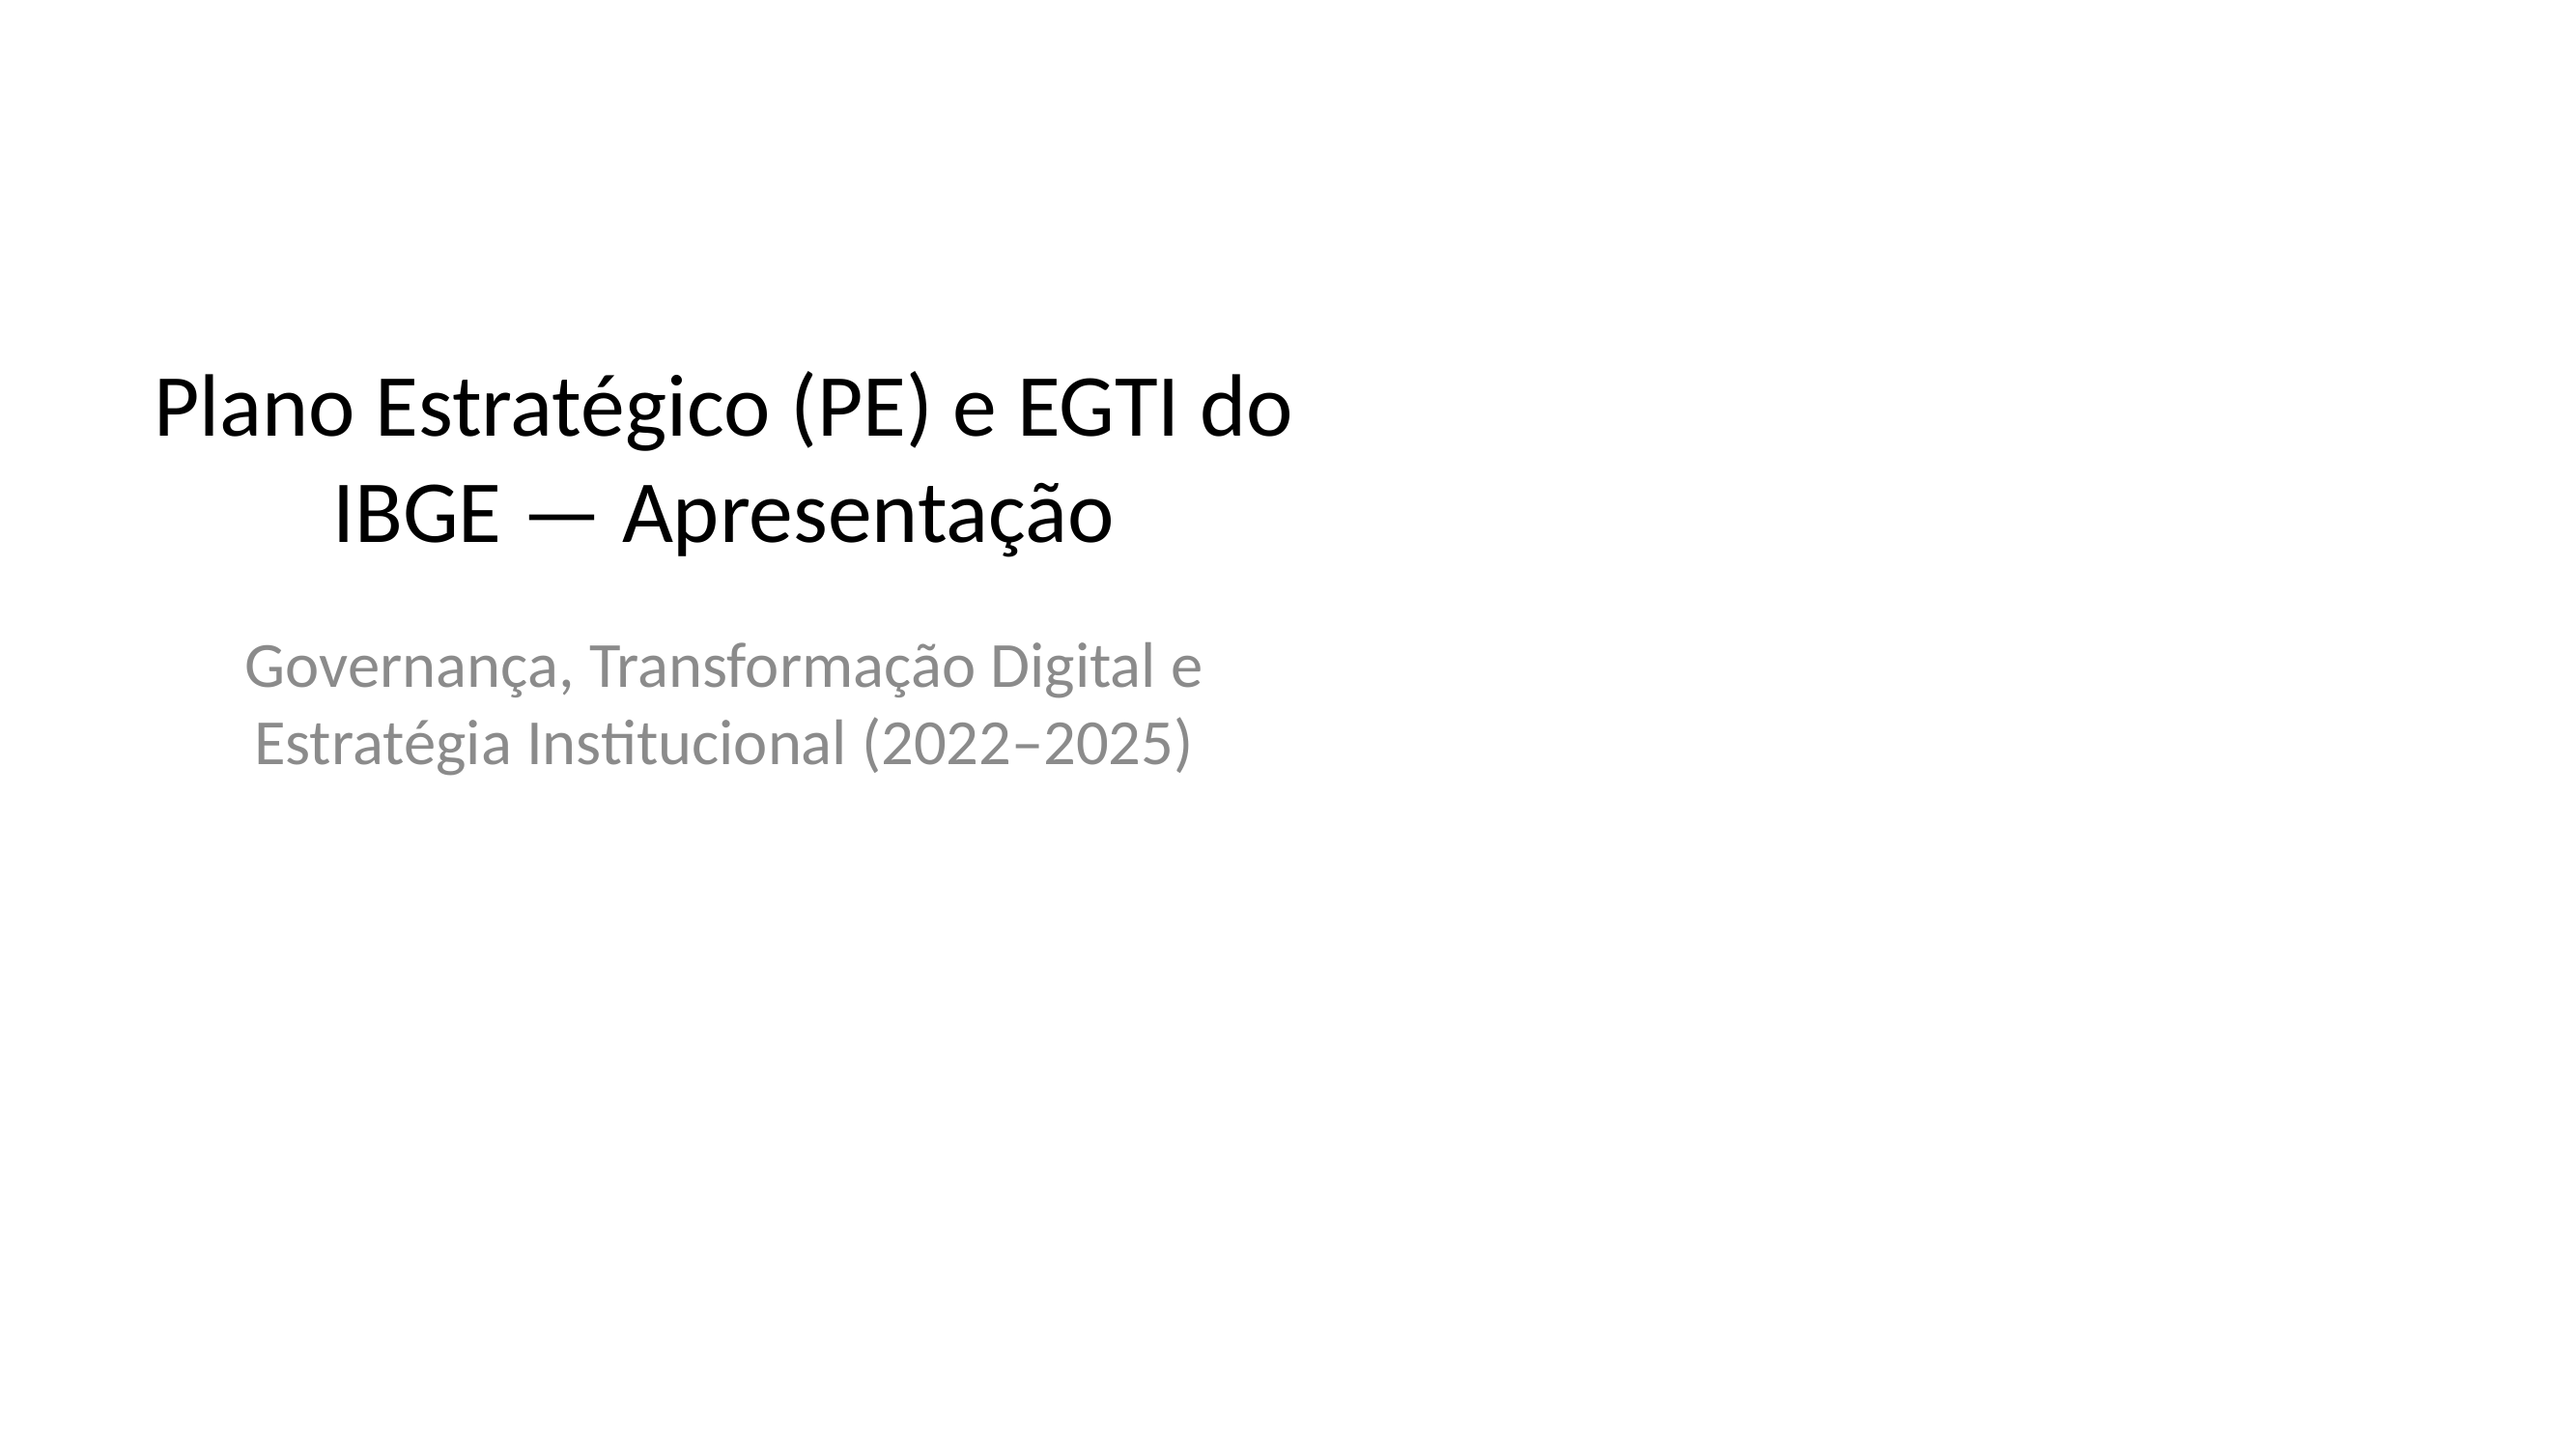

# Plano Estratégico (PE) e EGTI do IBGE — Apresentação
Governança, Transformação Digital e Estratégia Institucional (2022–2025)